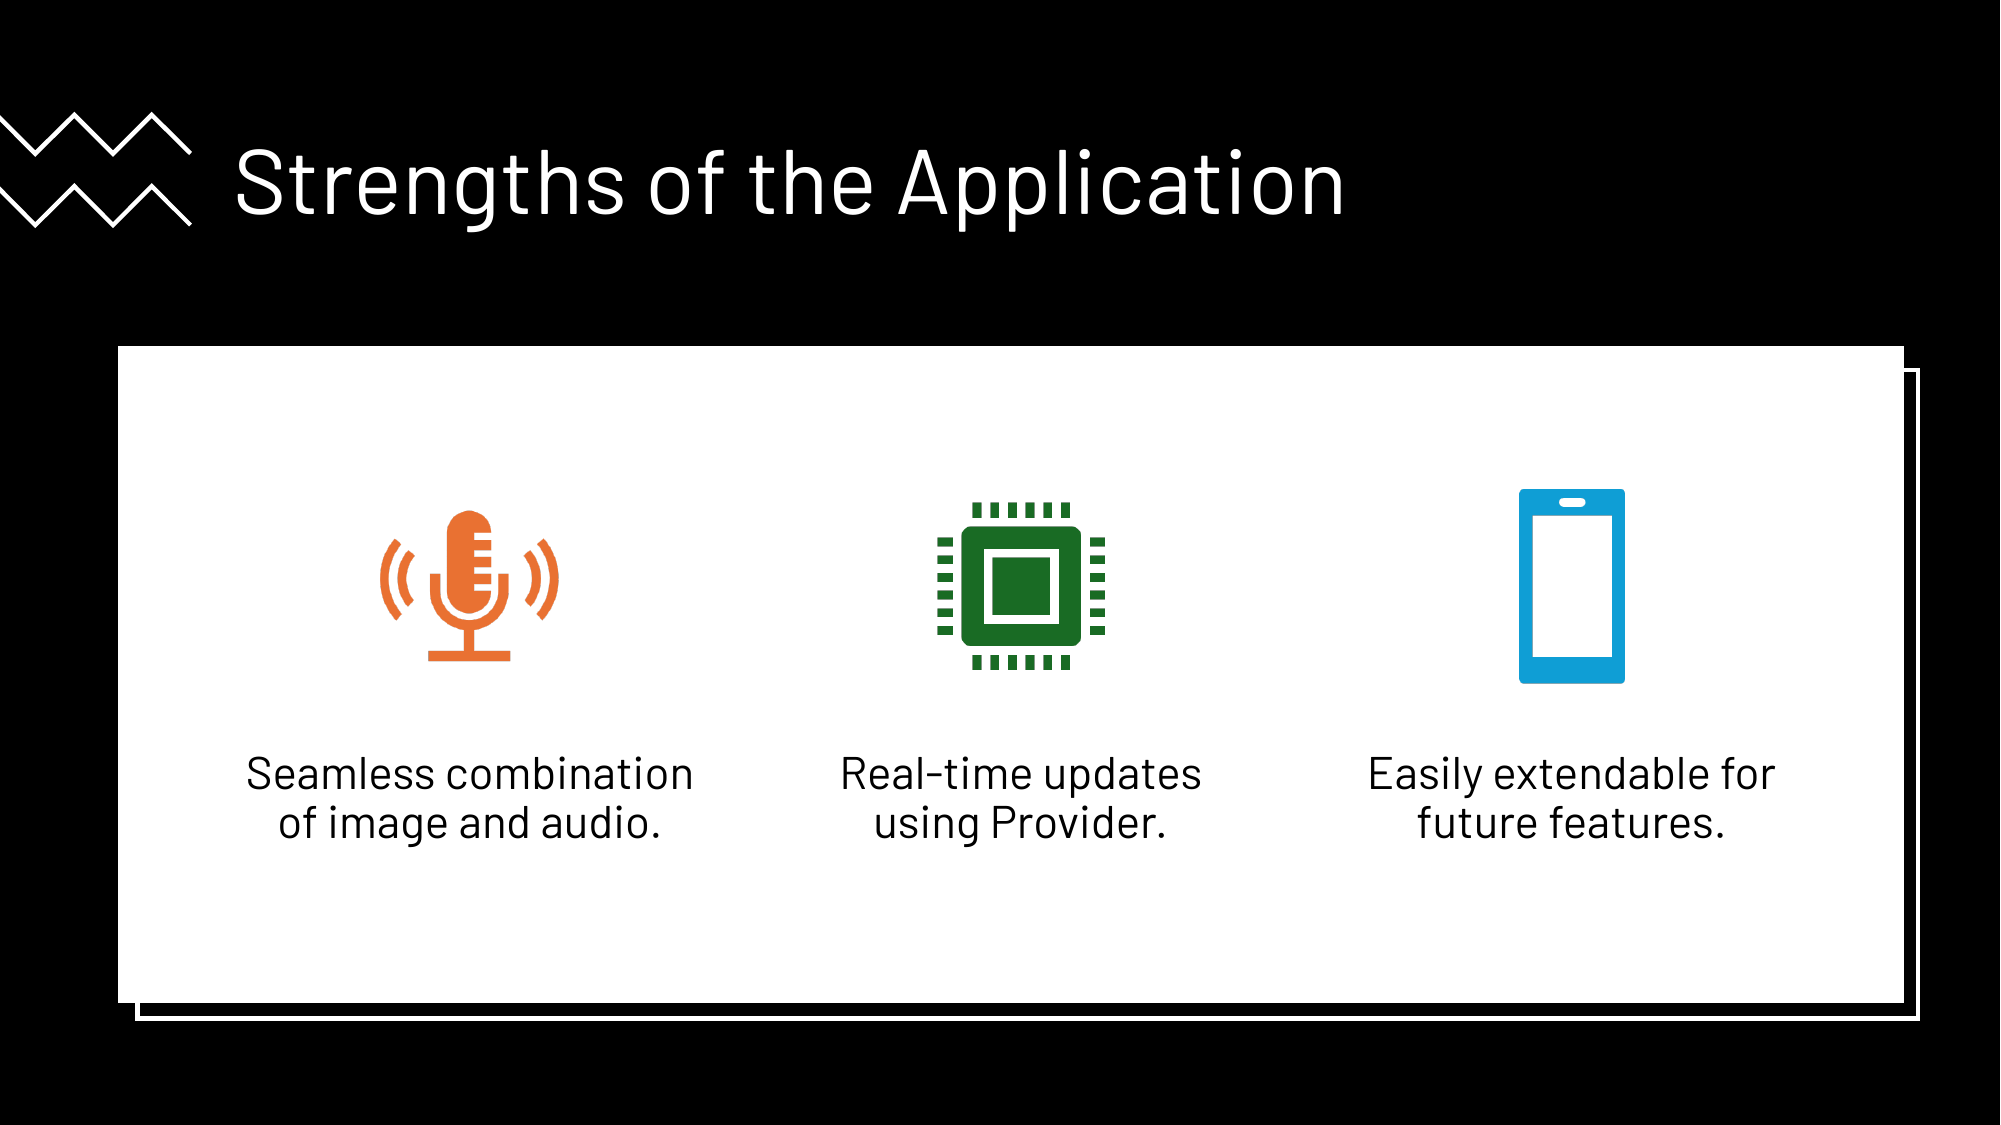

# Strengths of the Application

Seamless combination of image and audio.
Real-time updates using Provider.
Easily extendable for future features.